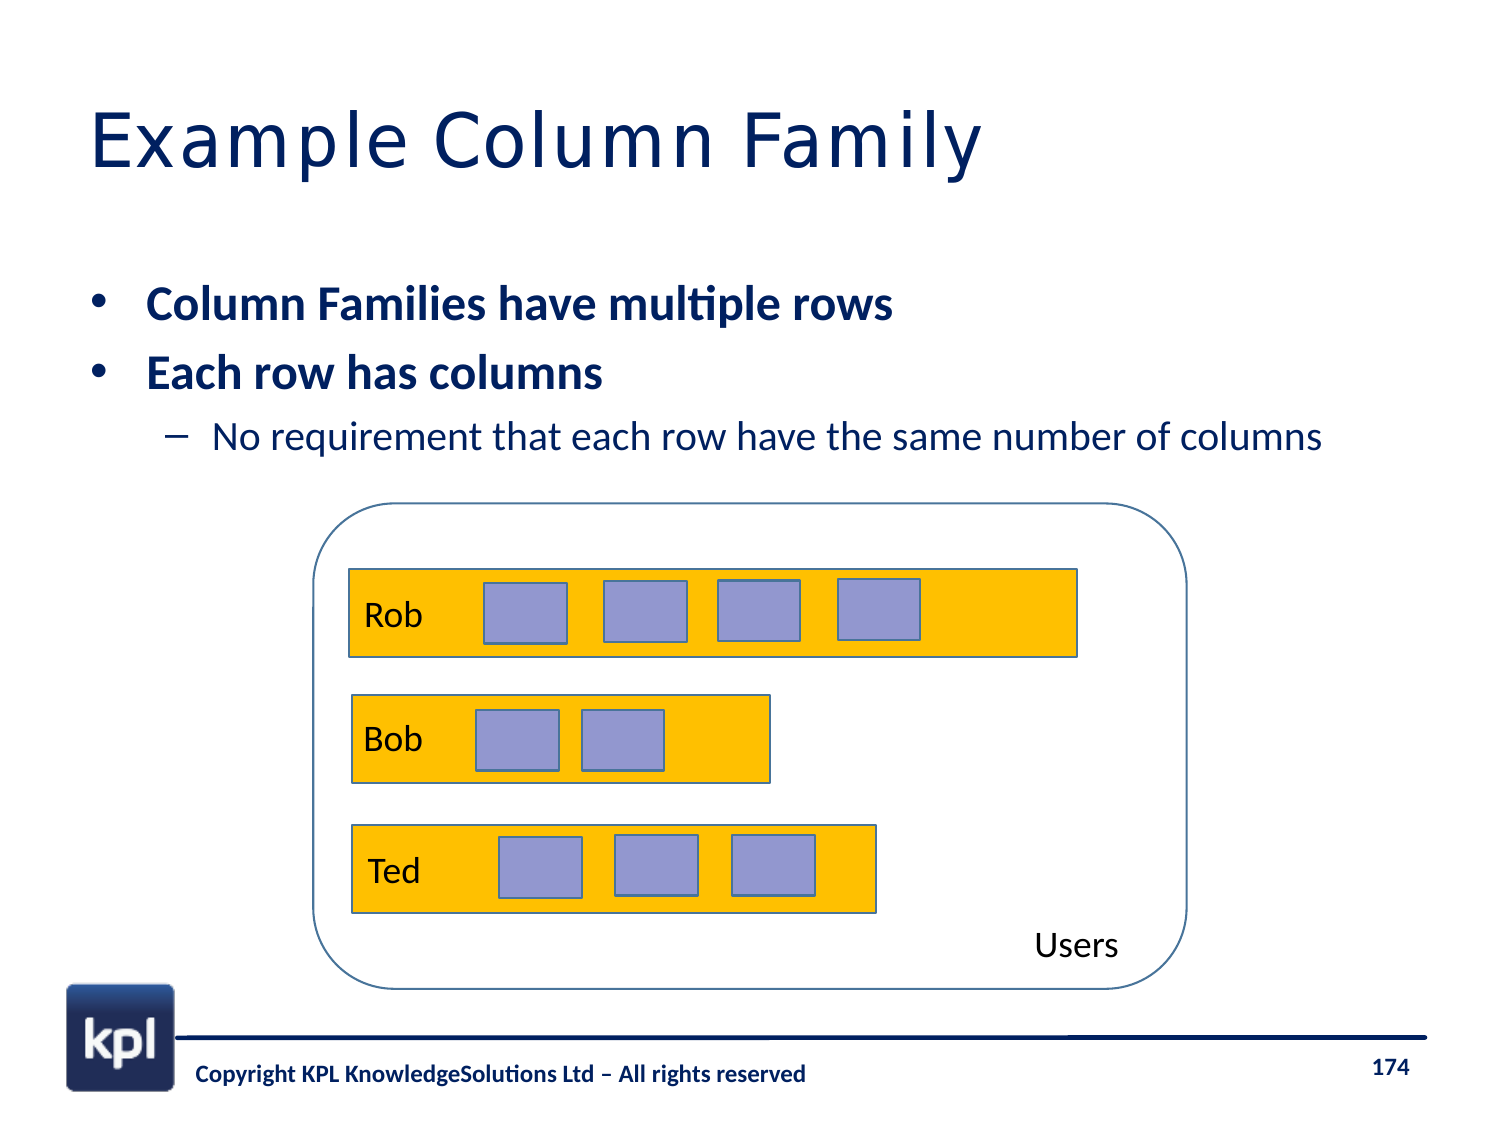

# Example Column Family
Column Families have multiple rows
Each row has columns
No requirement that each row have the same number of columns

Rob

Bob

Ted
Users
Copyright KPL KnowledgeSolutions Ltd – All rights reserved
174